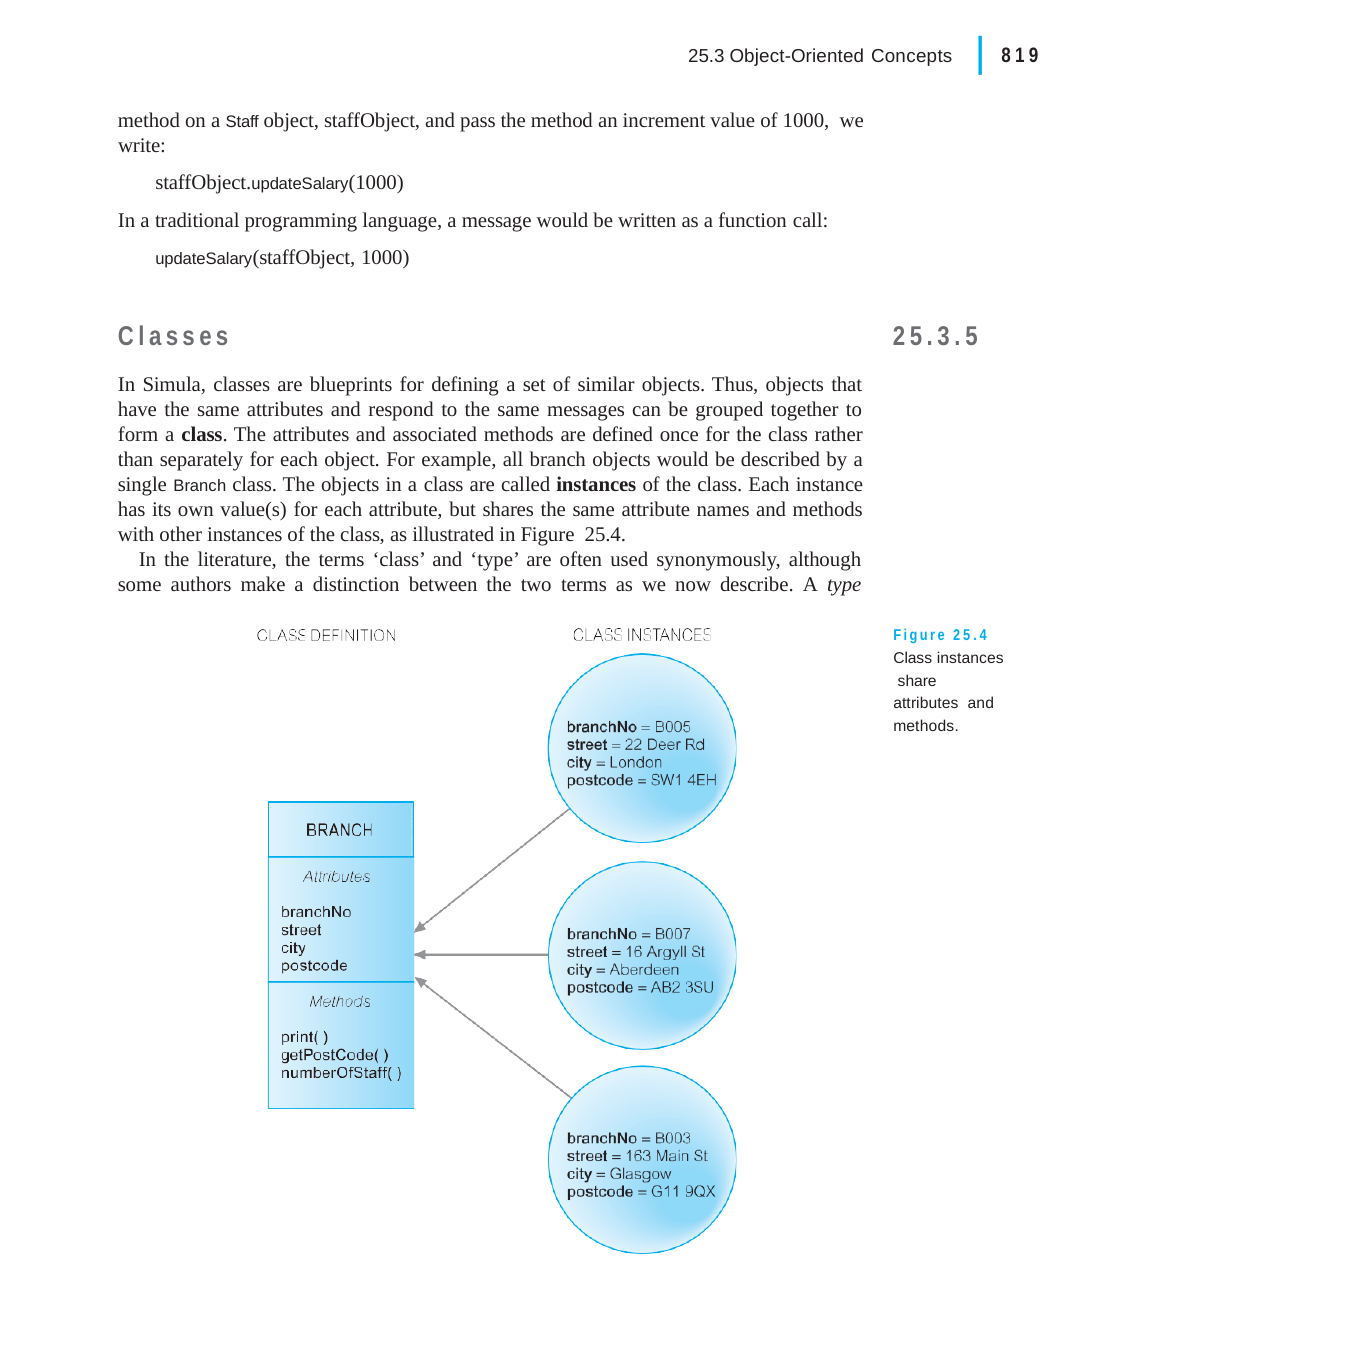

|
819
25.3 Object-Oriented Concepts
method on a Staff object, staffObject, and pass the method an increment value of 1000,  we write:
staffObject.updateSalary(1000)
In a traditional programming language, a message would be written as a function call:
updateSalary(staffObject, 1000)
Classes
In Simula, classes are blueprints for defining a set of similar objects. Thus, objects that  have the same attributes and respond to the same messages can be grouped together to  form a class. The attributes and associated methods are defined once for the class rather  than separately for each object. For example, all branch objects would be described by a  single Branch class. The objects in a class are called instances of the class. Each instance  has its own value(s) for each attribute, but shares the same attribute names and methods  with other instances of the class, as illustrated in Figure 25.4.
In the literature, the terms ‘class’ and ‘type’ are often used synonymously, although  some authors make a distinction between the two terms as we now describe. A type
25.3.5
Figure 25.4  Class instances  share attributes  and methods.